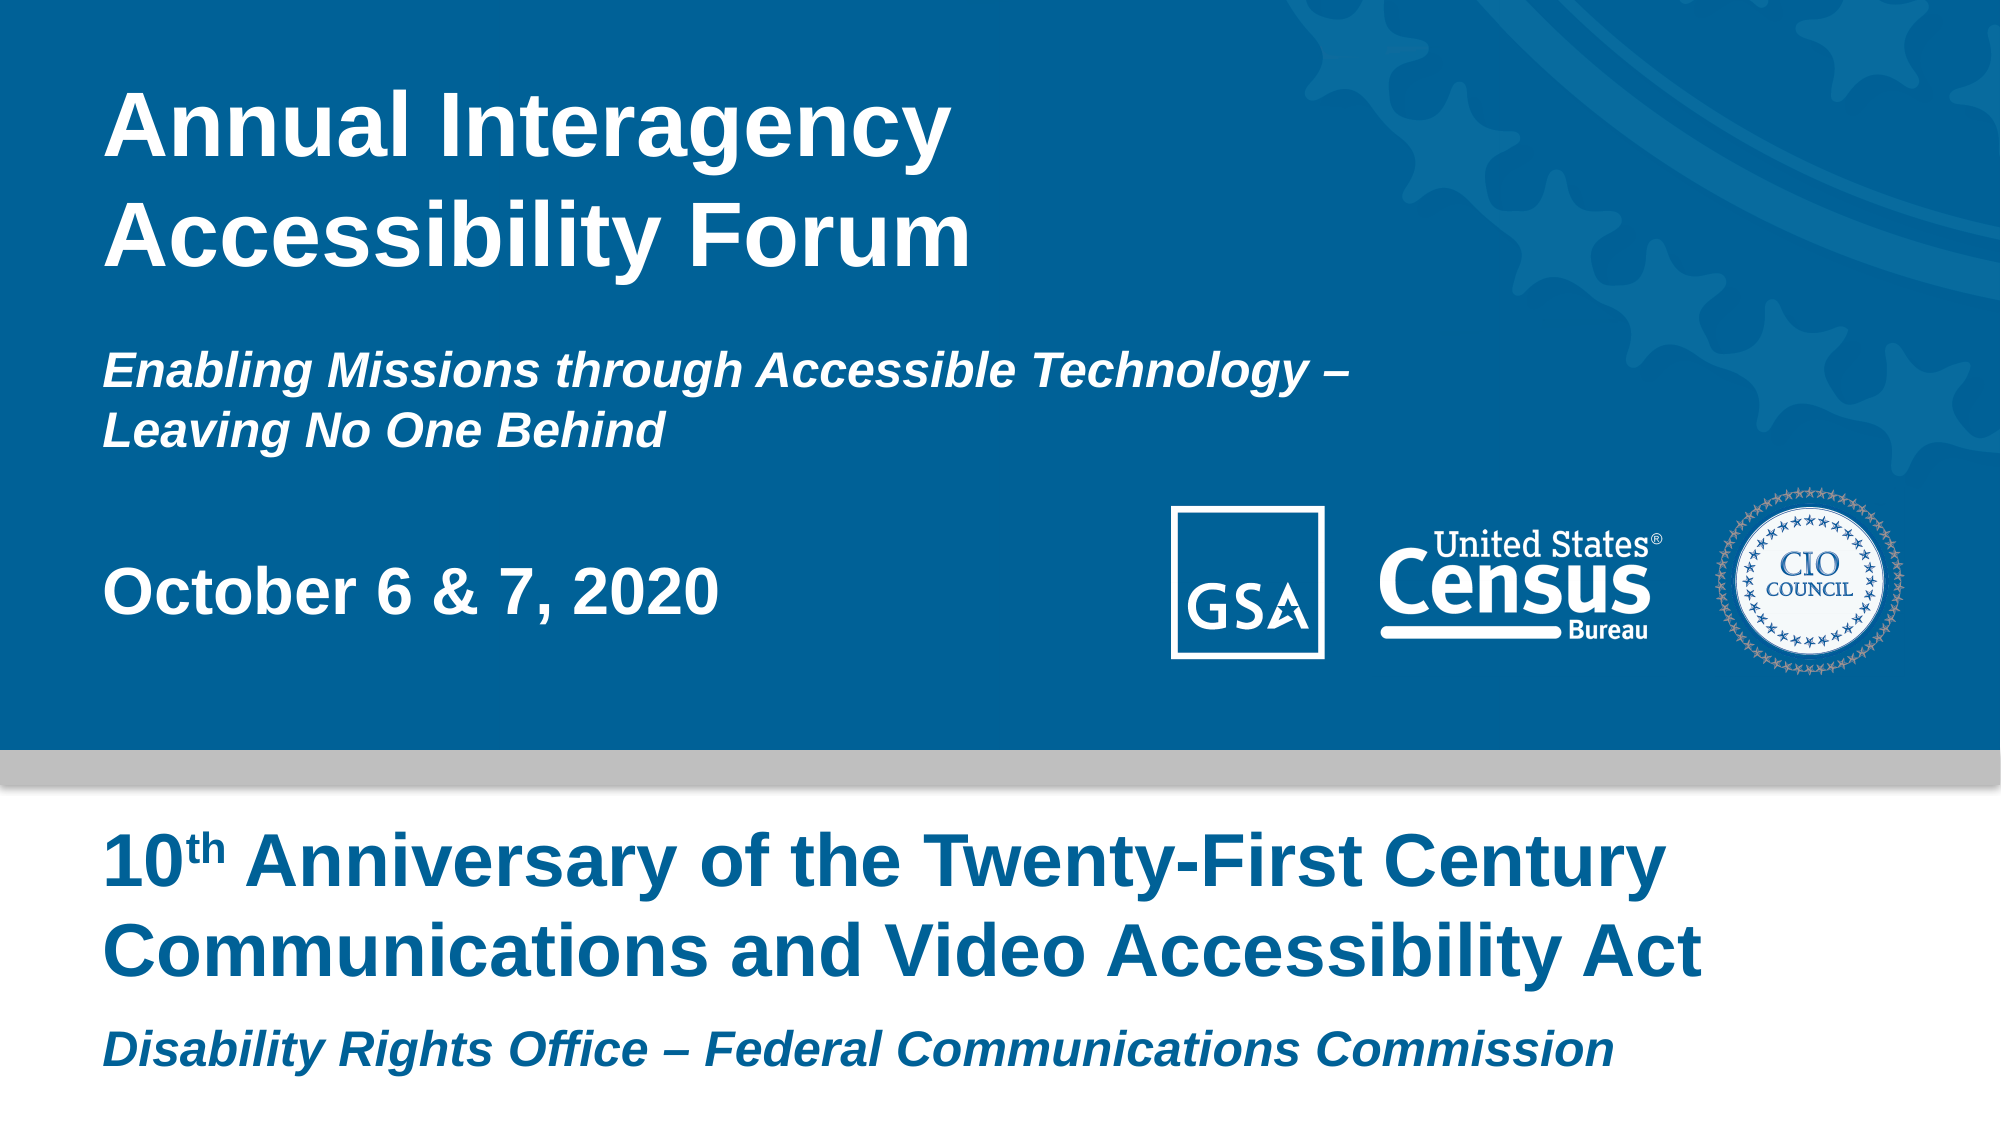

# Annual Interagency Accessibility Forum
Enabling Missions through Accessible Technology –
Leaving No One Behind
October 6 & 7, 2020
10th Anniversary of the Twenty-First Century Communications and Video Accessibility Act
Disability Rights Office – Federal Communications Commission